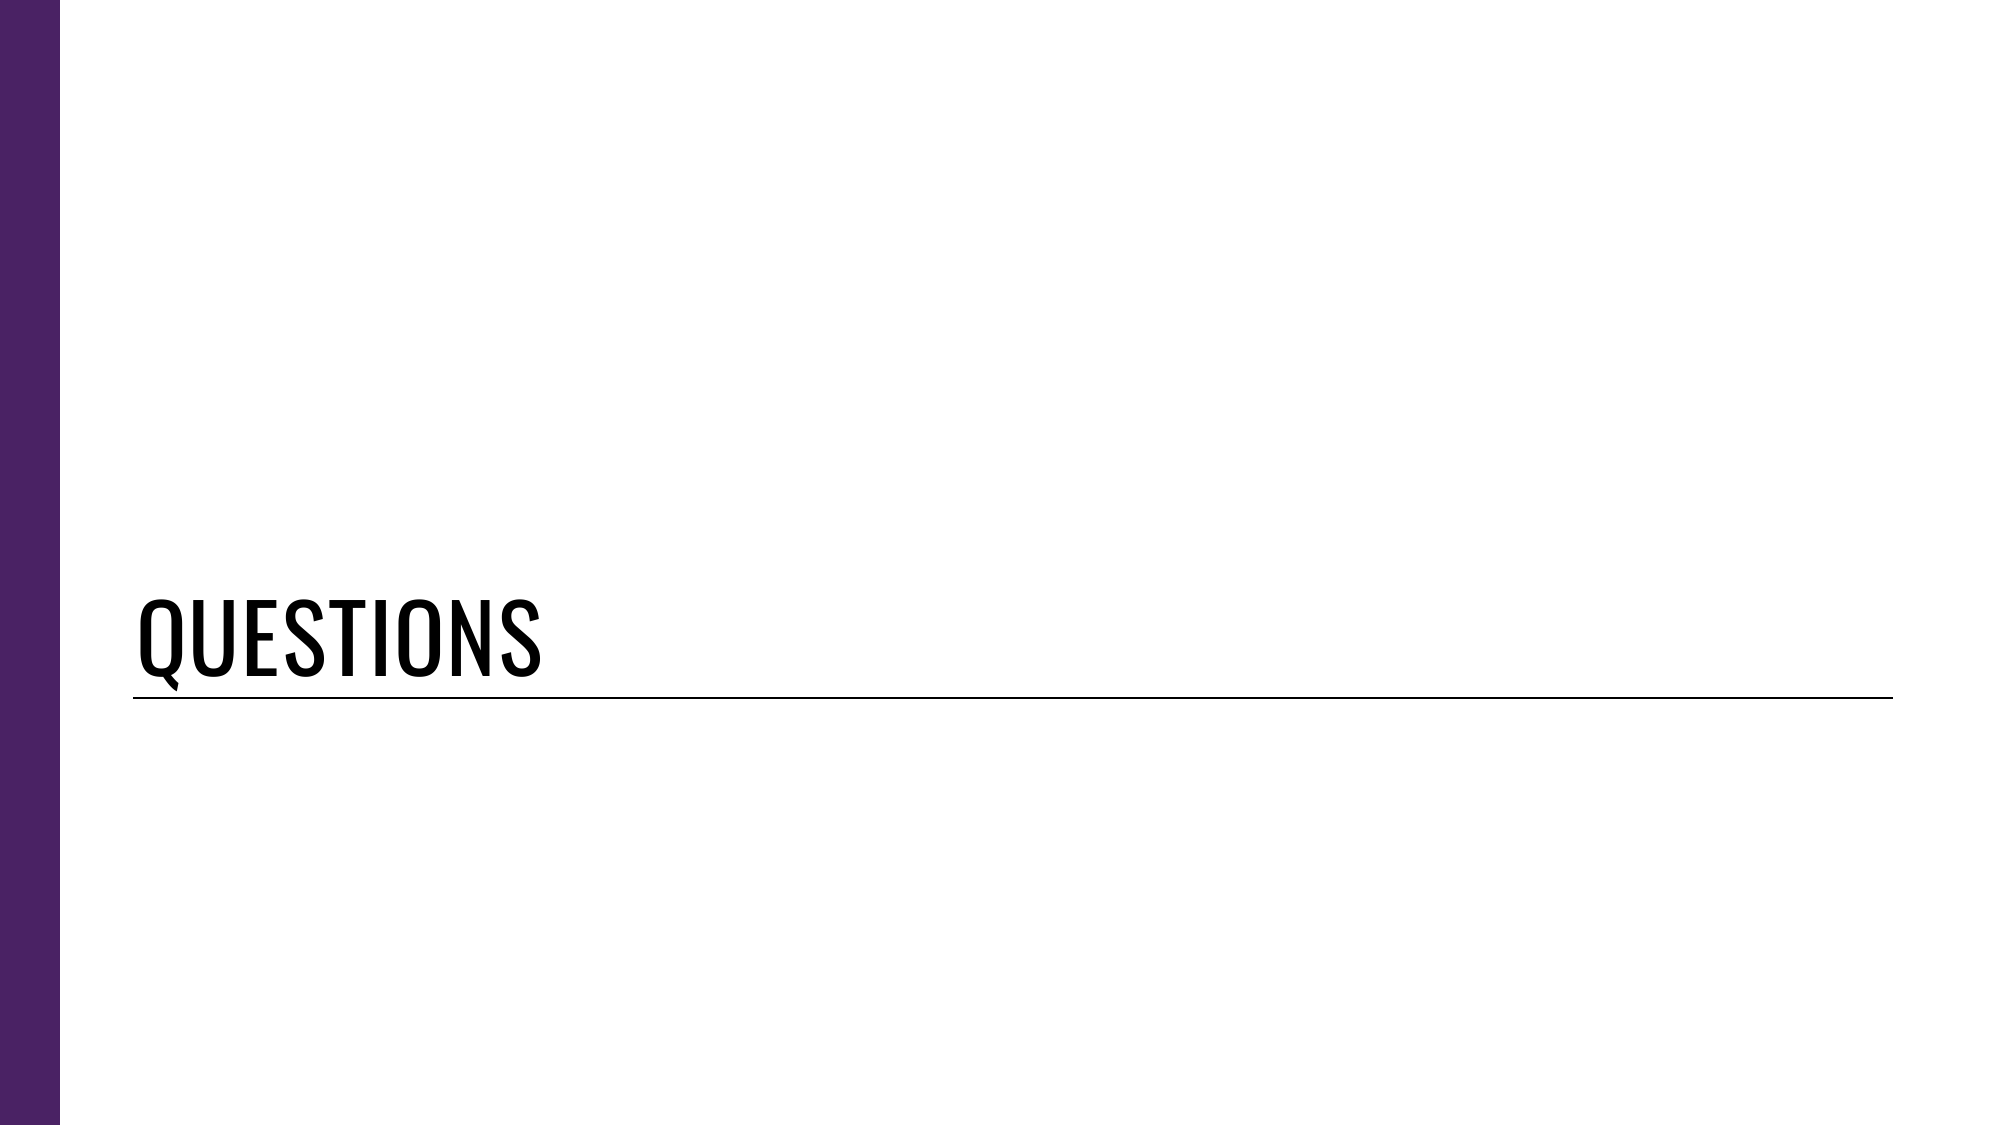

# questions
Booz Allen Hamilton Internal
21